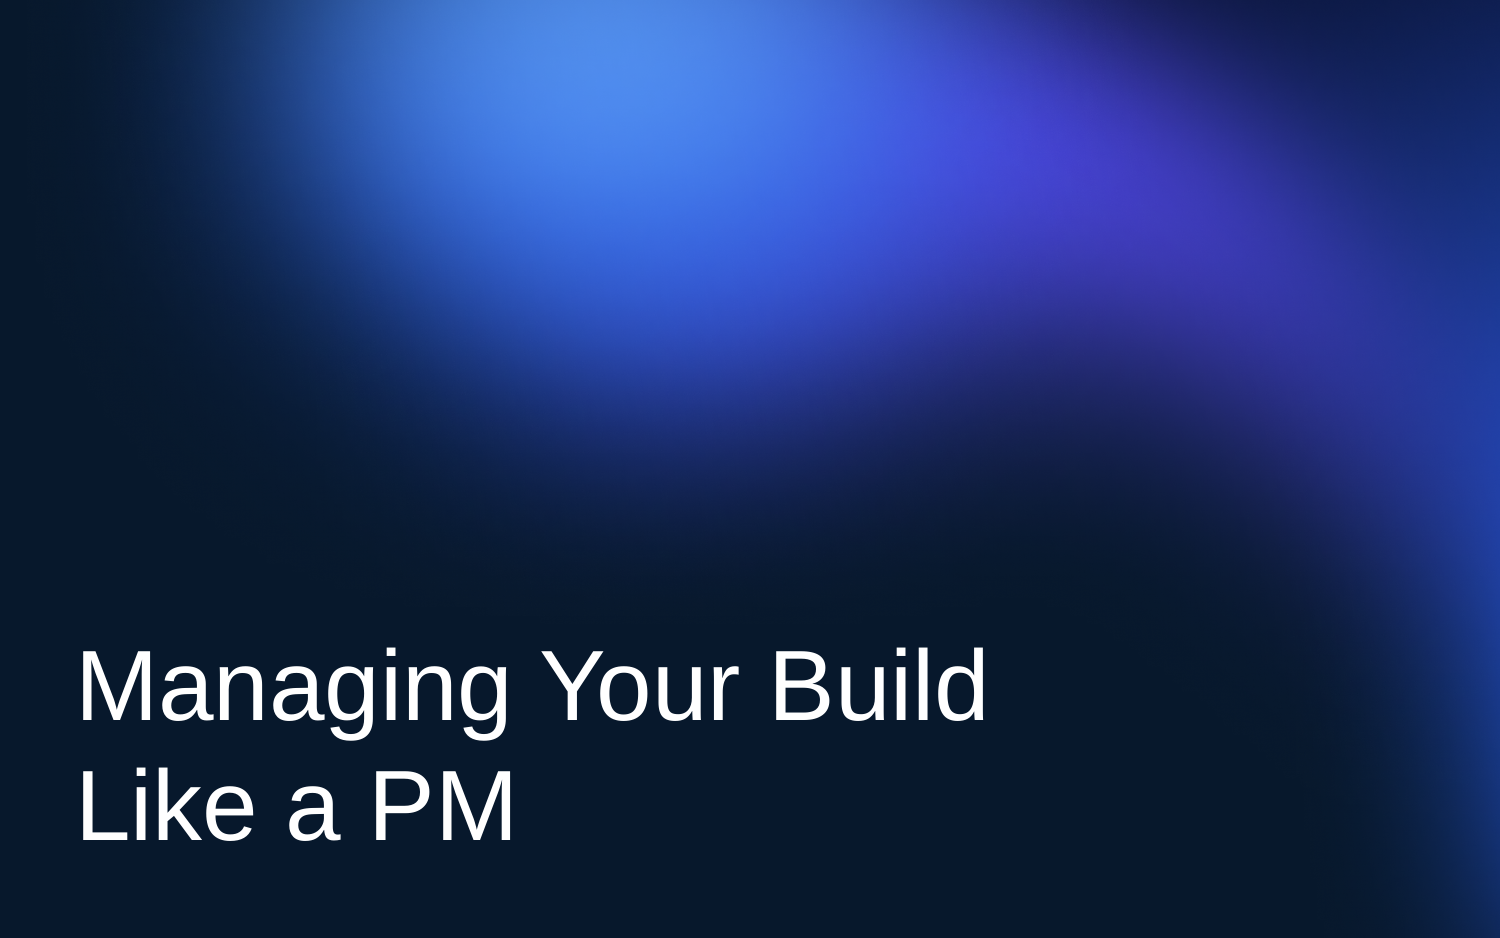

# Managing Your Build Like a PM